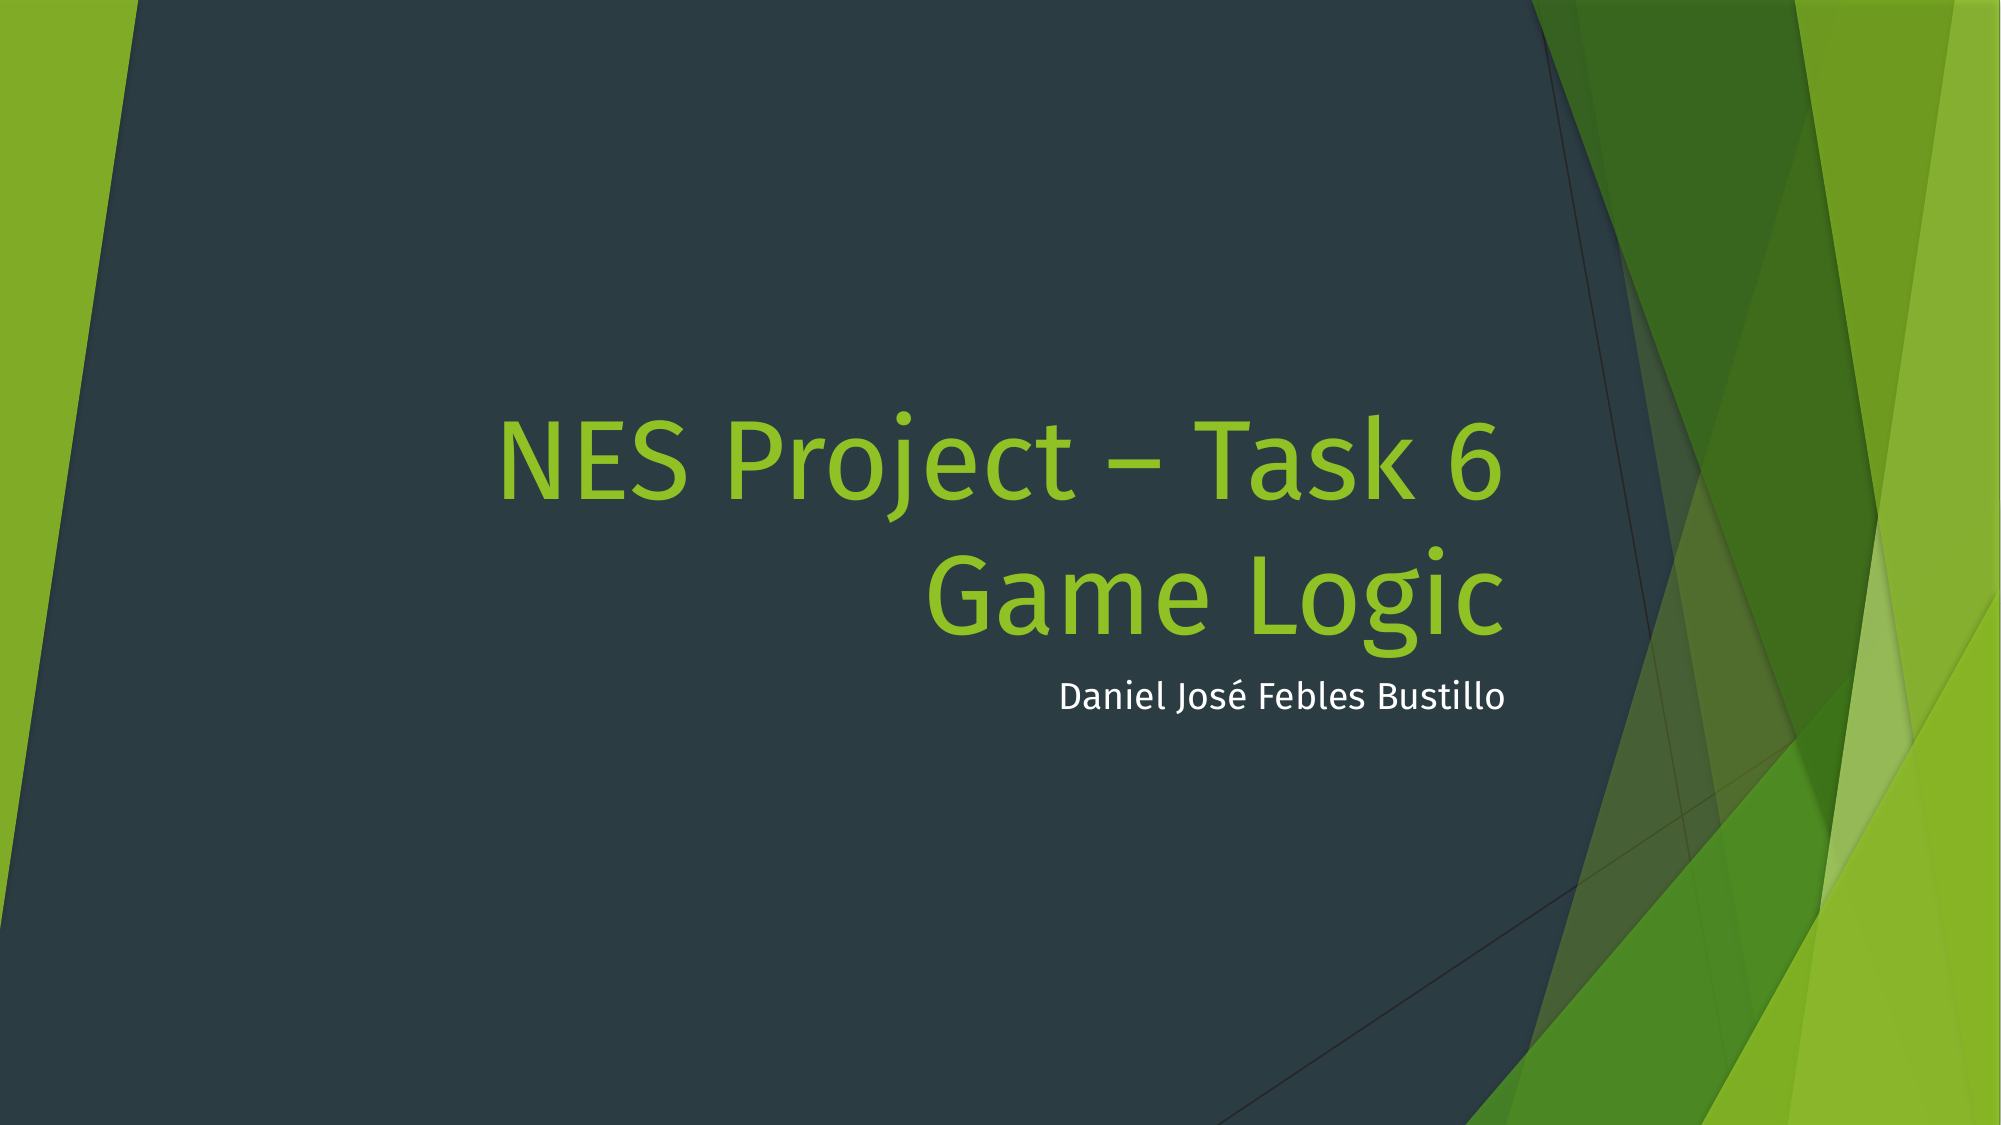

# NES Project – Task 6 Game Logic
Daniel José Febles Bustillo